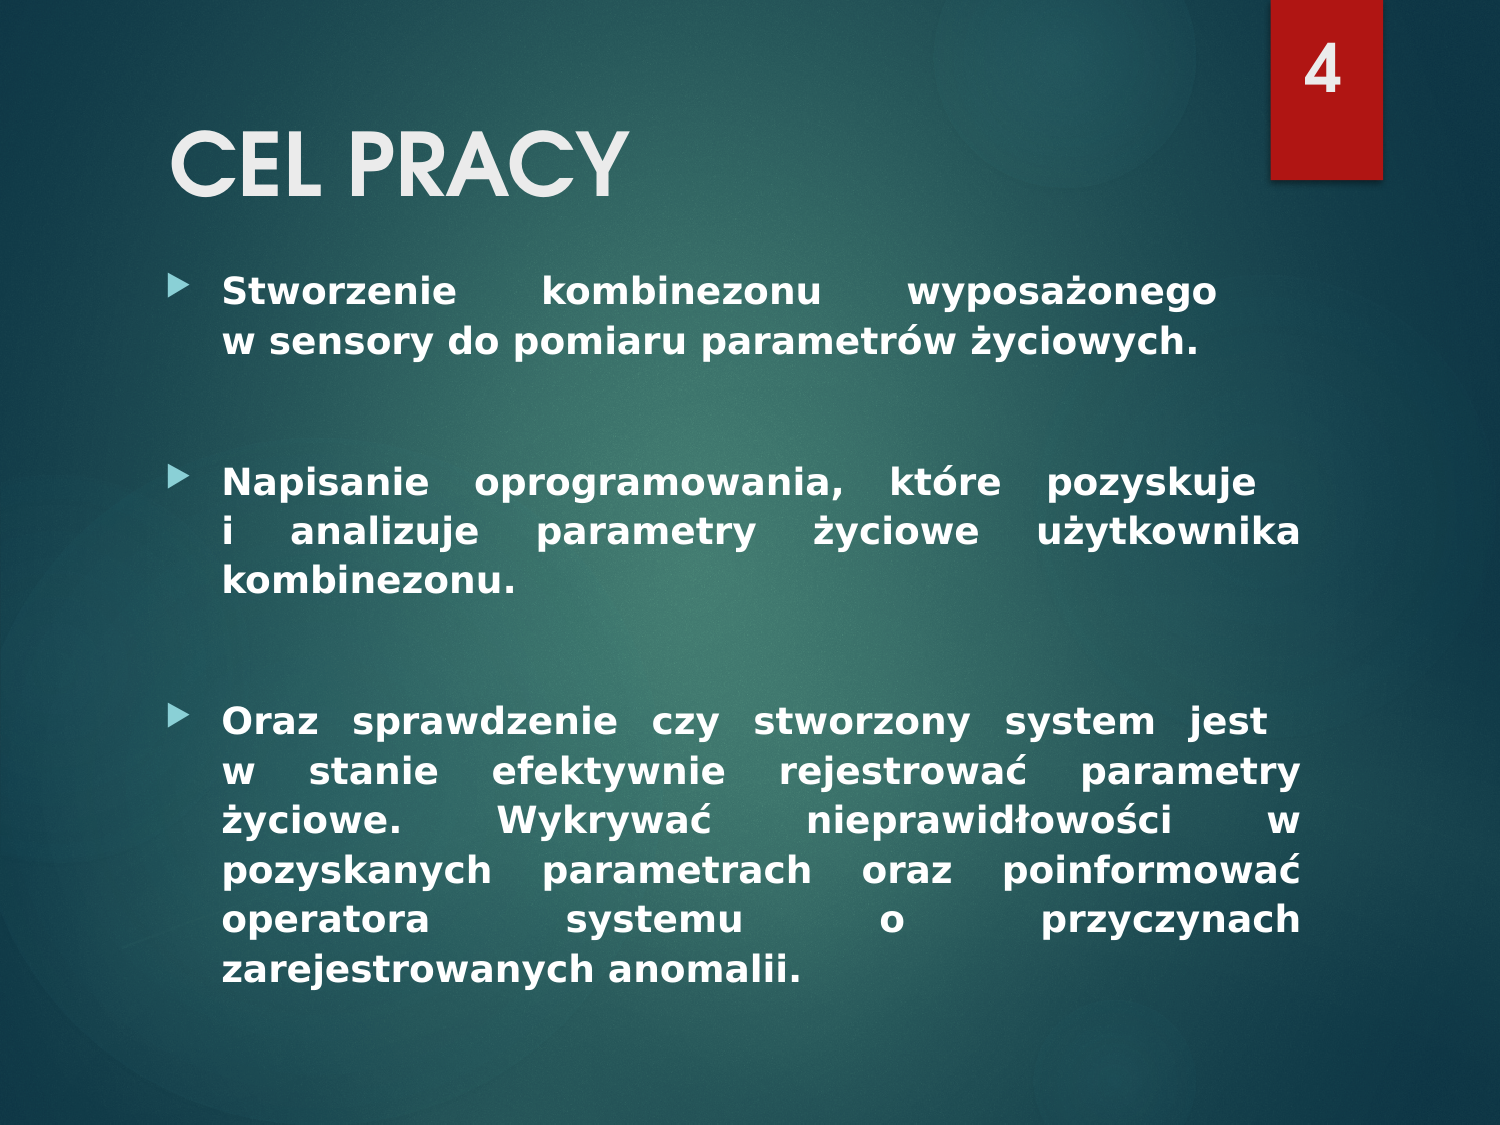

4
# CEL PRACY
Stworzenie kombinezonu wyposażonego
w sensory do pomiaru parametrów życiowych.

Napisanie oprogramowania, które pozyskuje
i analizuje parametry życiowe użytkownika kombinezonu.

Oraz sprawdzenie czy stworzony system jest
w stanie efektywnie rejestrować parametry życiowe. Wykrywać nieprawidłowości w pozyskanych parametrach oraz poinformować operatora systemu o przyczynach zarejestrowanych anomalii.